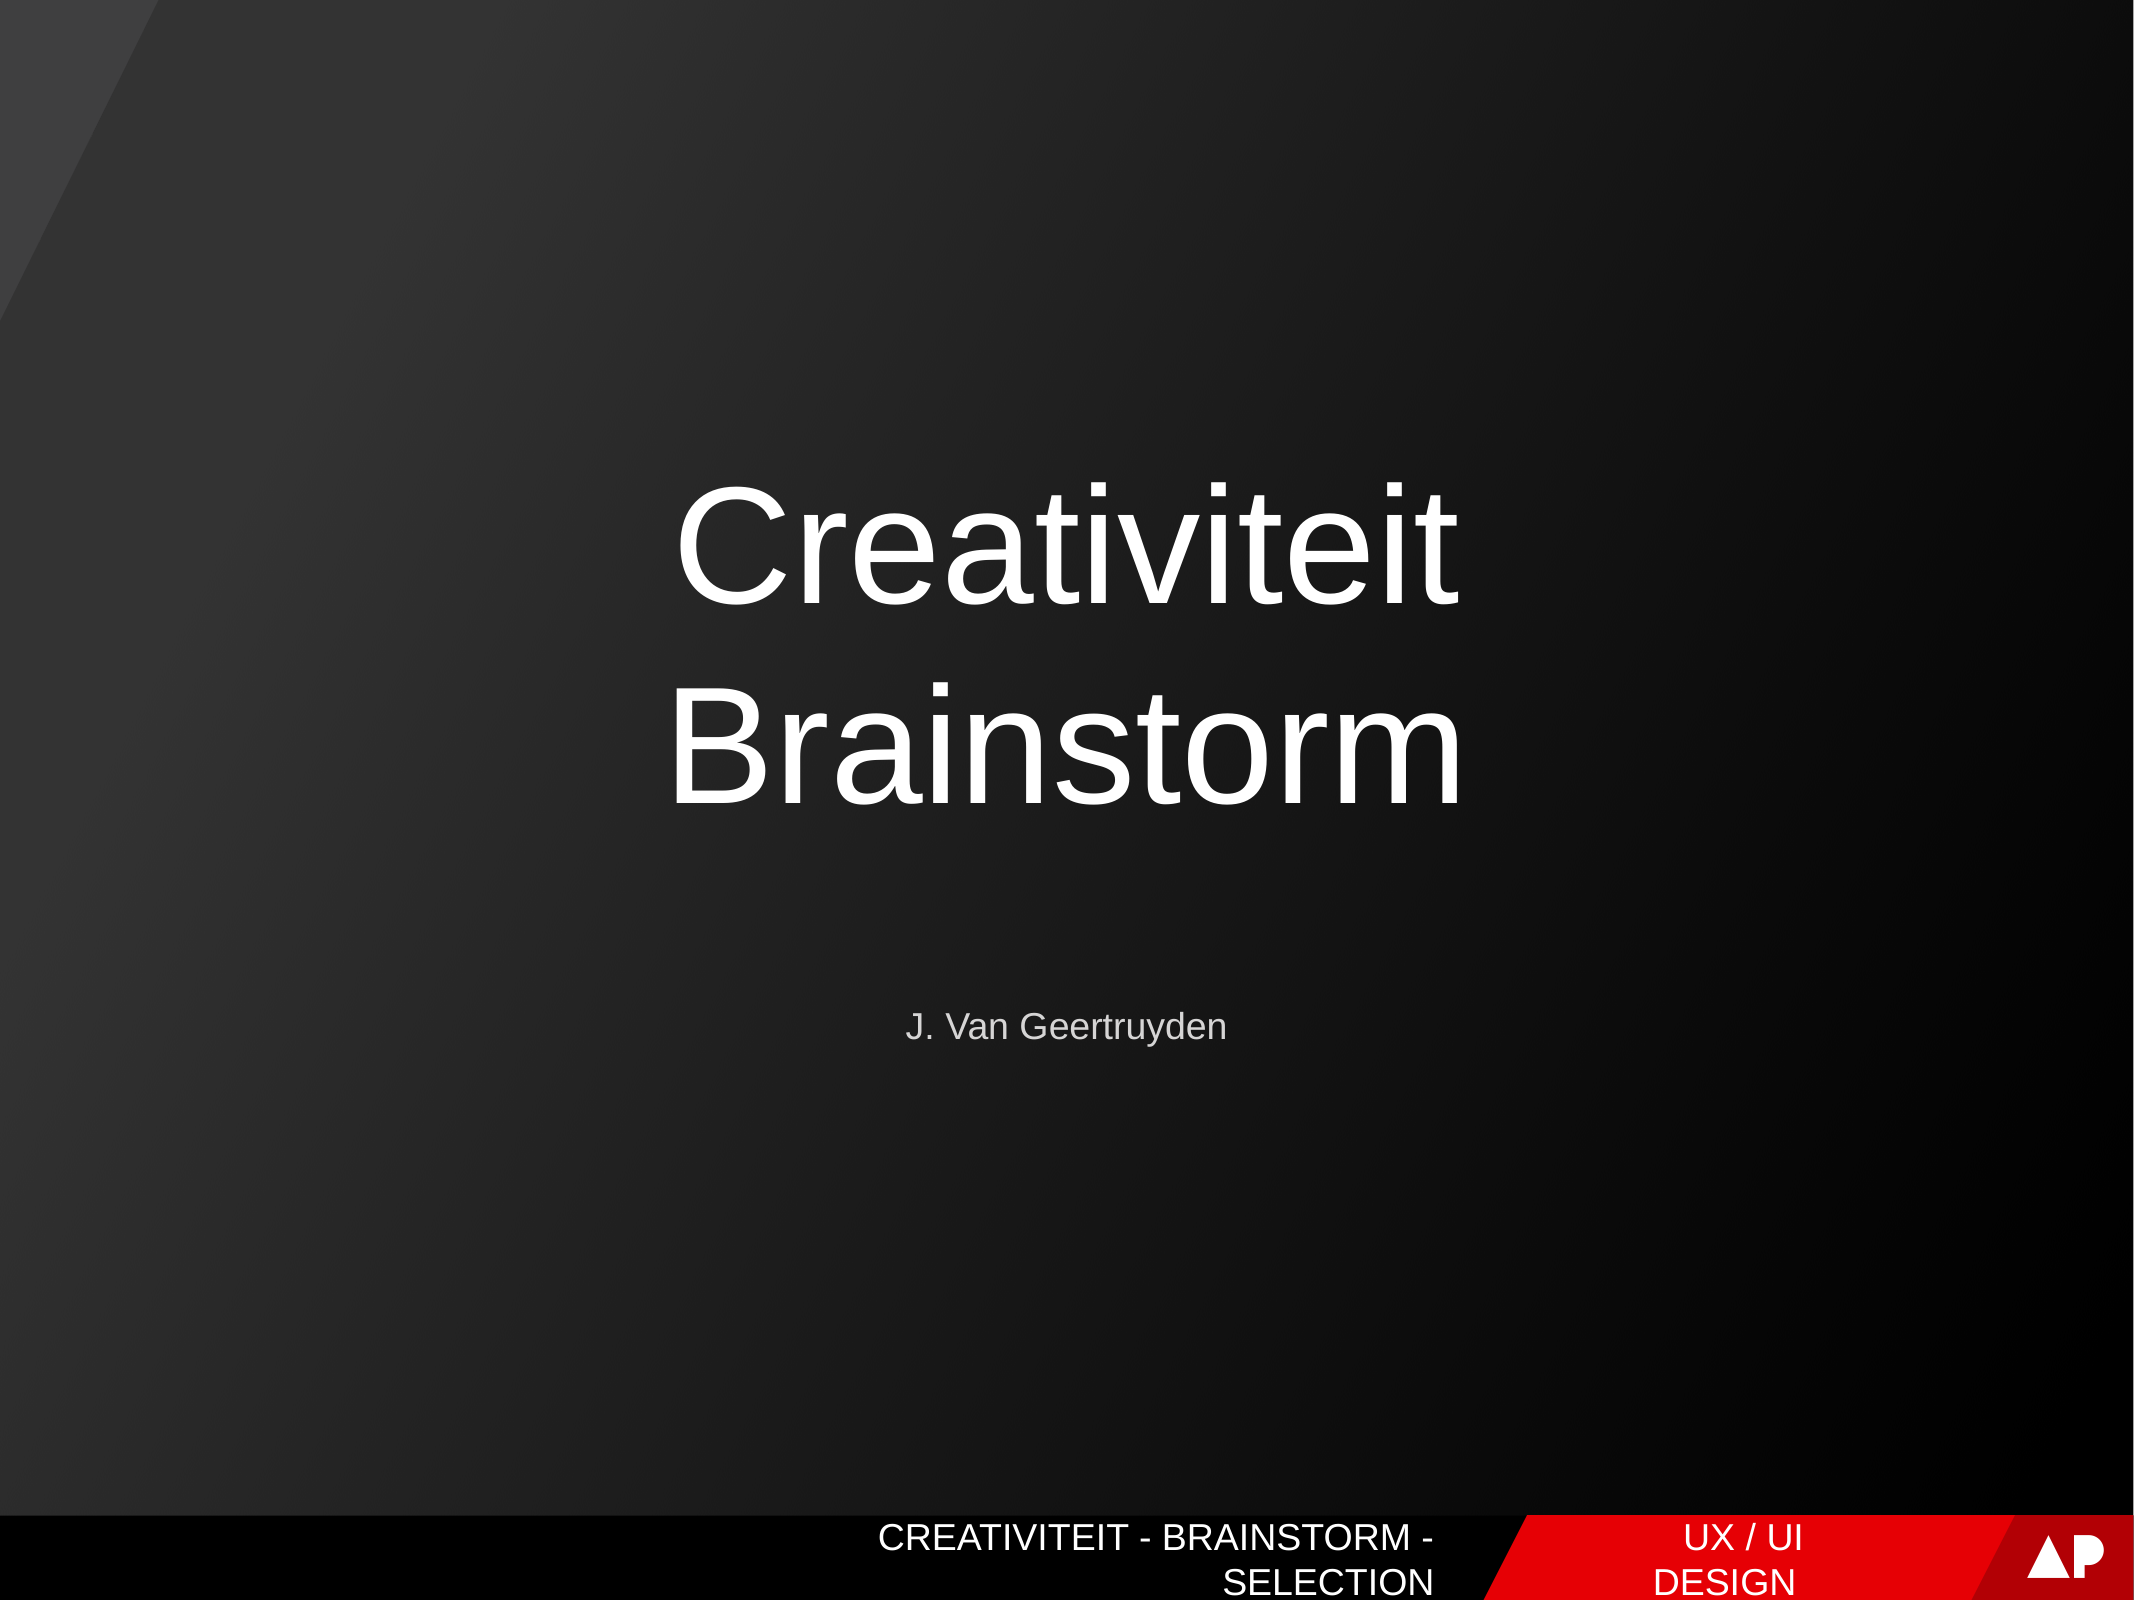

# Creativiteit
Brainstorm
J. Van Geertruyden
CREATIVITEIt - BRAINSTORM - SELECTION